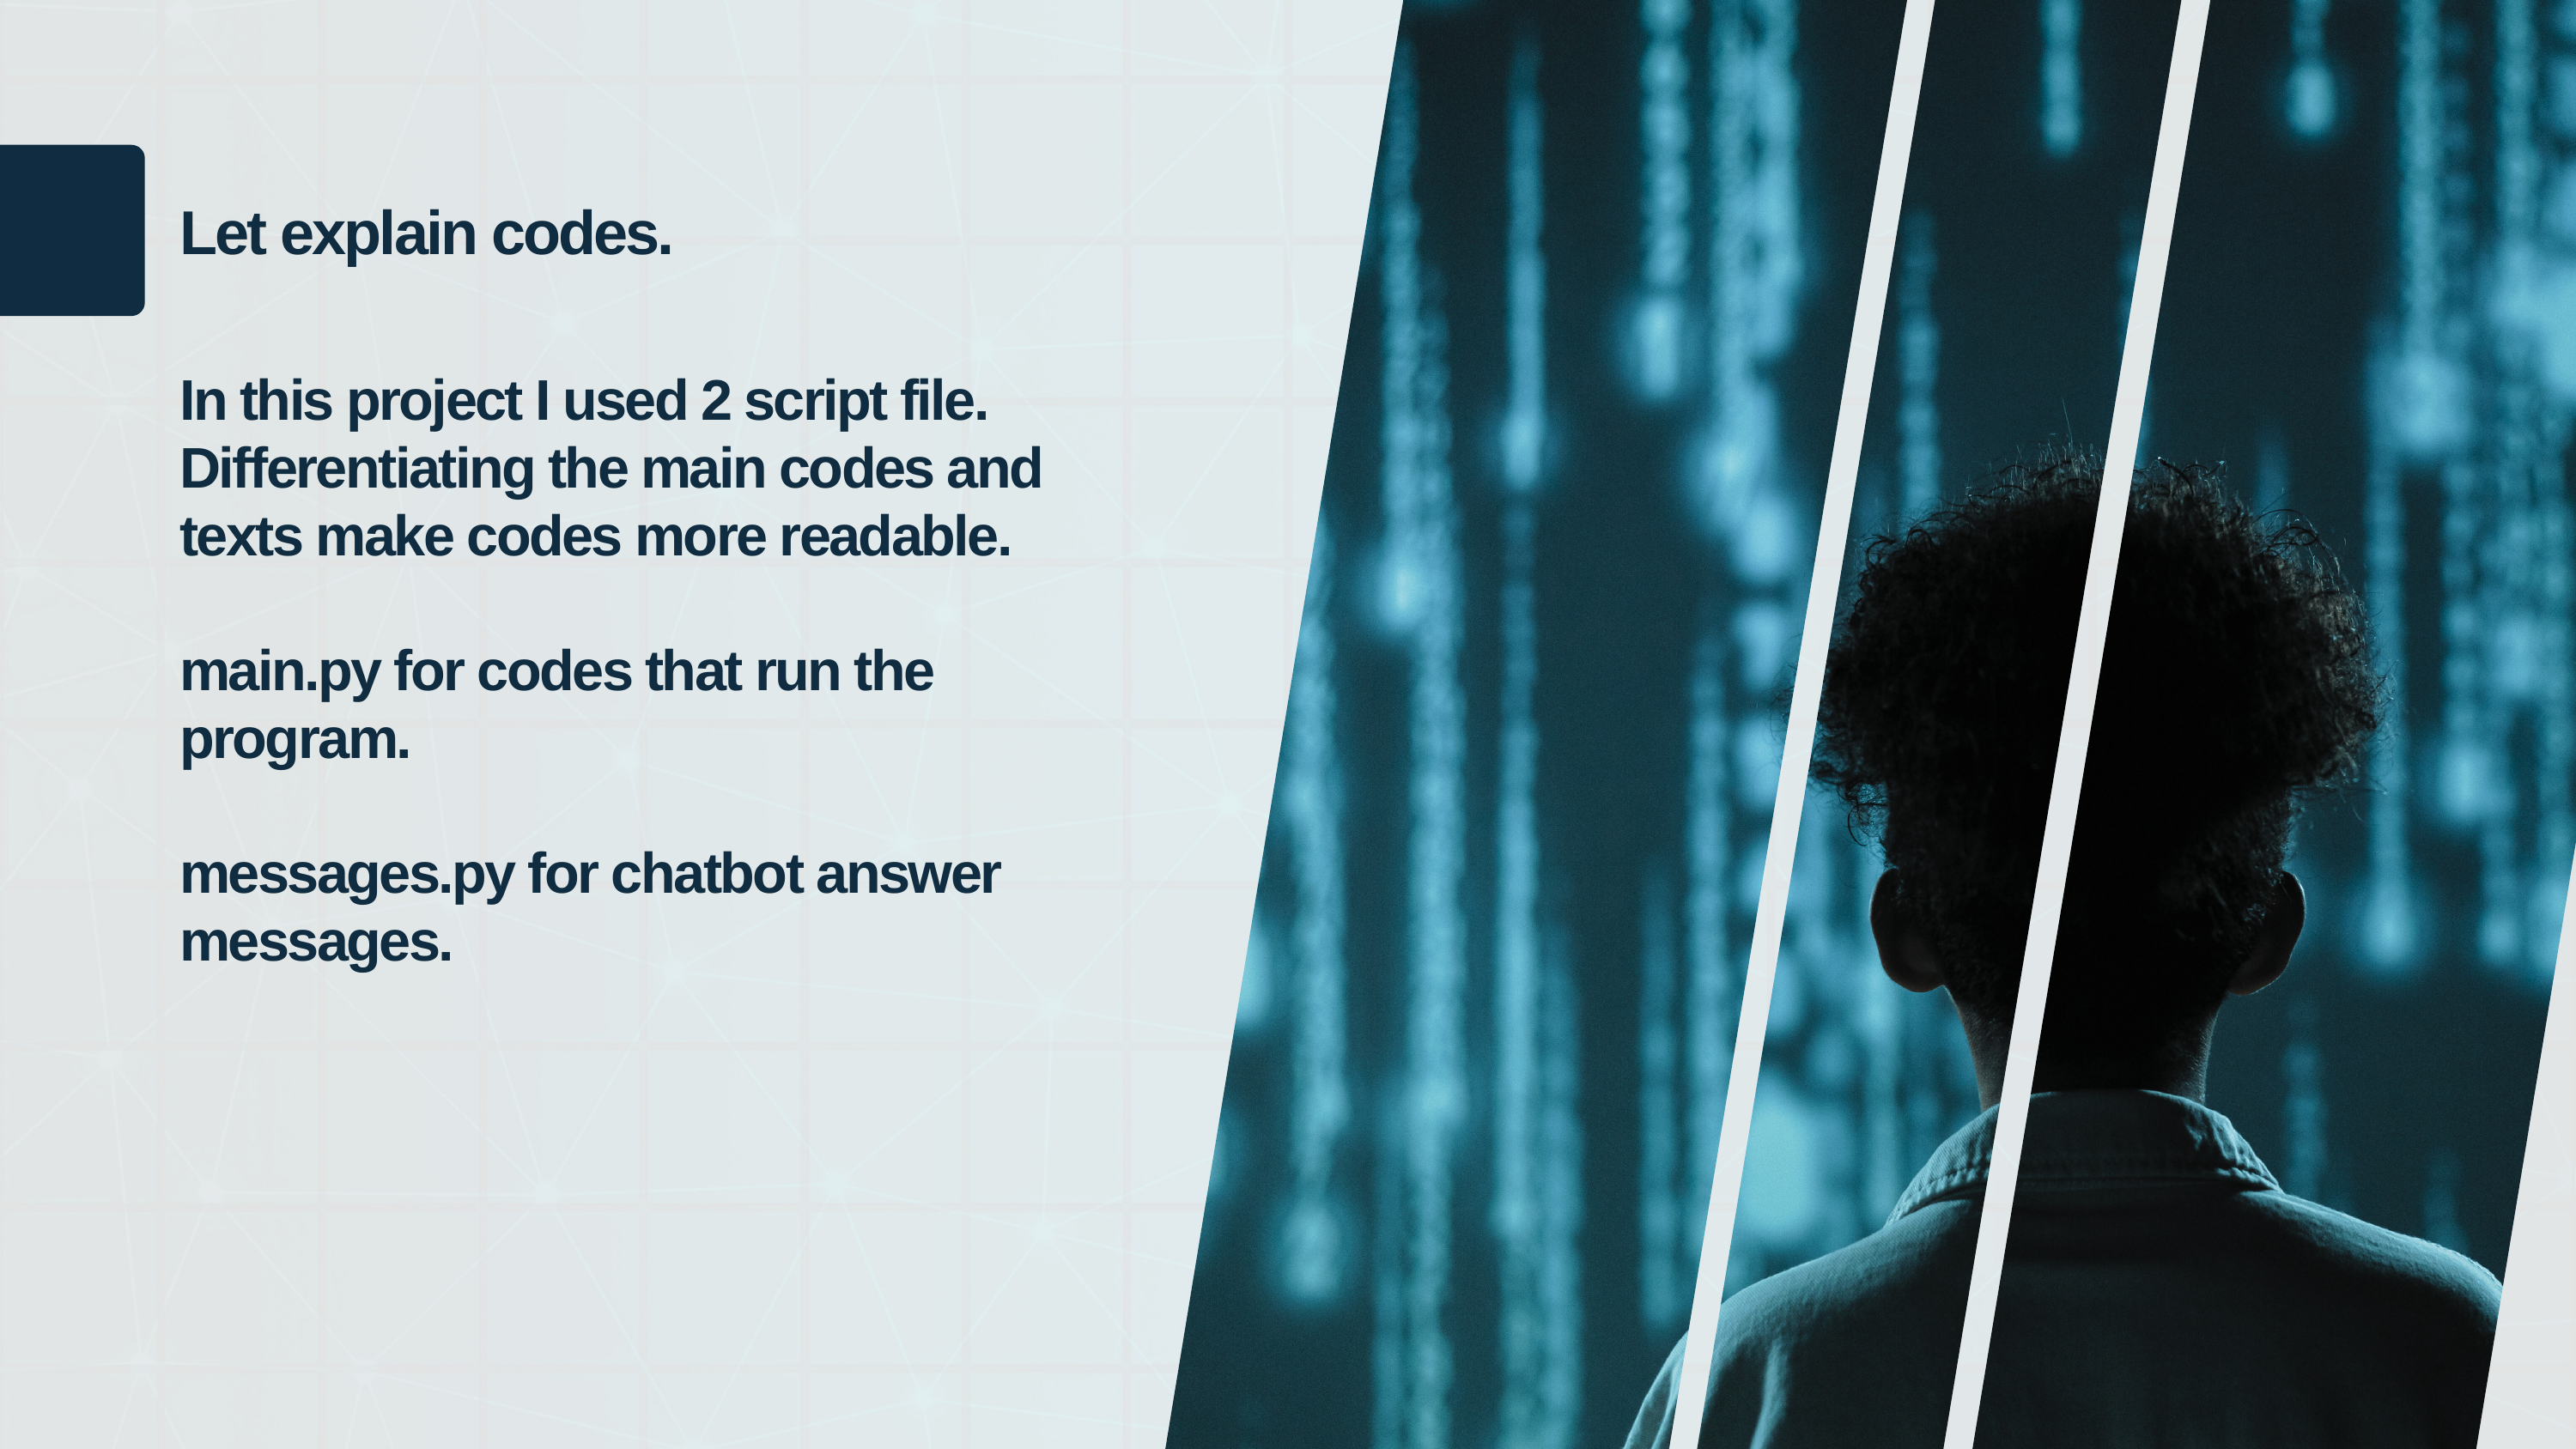

Let explain codes.
In this project I used 2 script file. Differentiating the main codes and texts make codes more readable.

main.py for codes that run the program.

messages.py for chatbot answer messages.